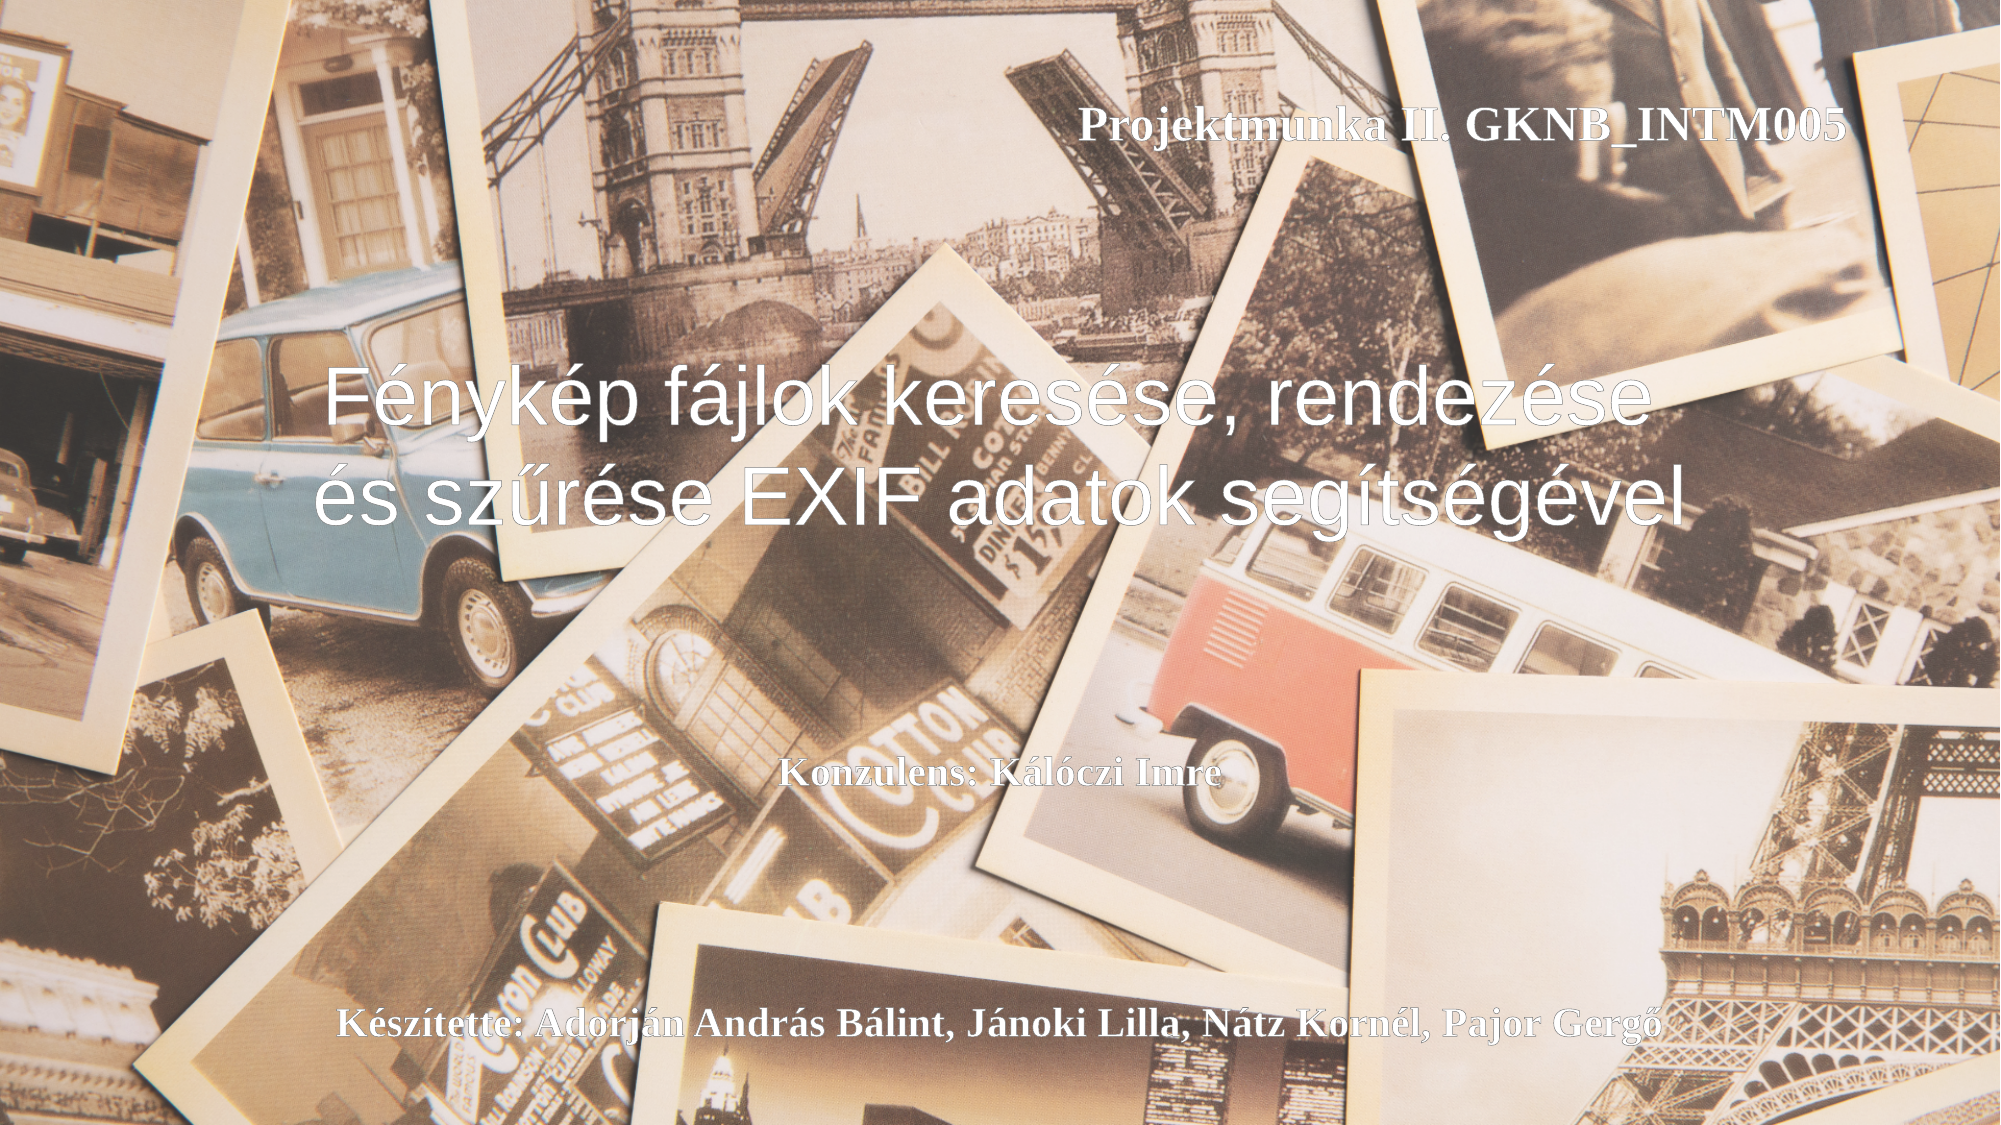

Projektmunka II. GKNB_INTM005
Fénykép fájlok keresése, rendezése
és szűrése EXIF adatok segítségével
Konzulens: Kálóczi Imre
Készítette: Adorján András Bálint, Jánoki Lilla, Nátz Kornél, Pajor Gergő